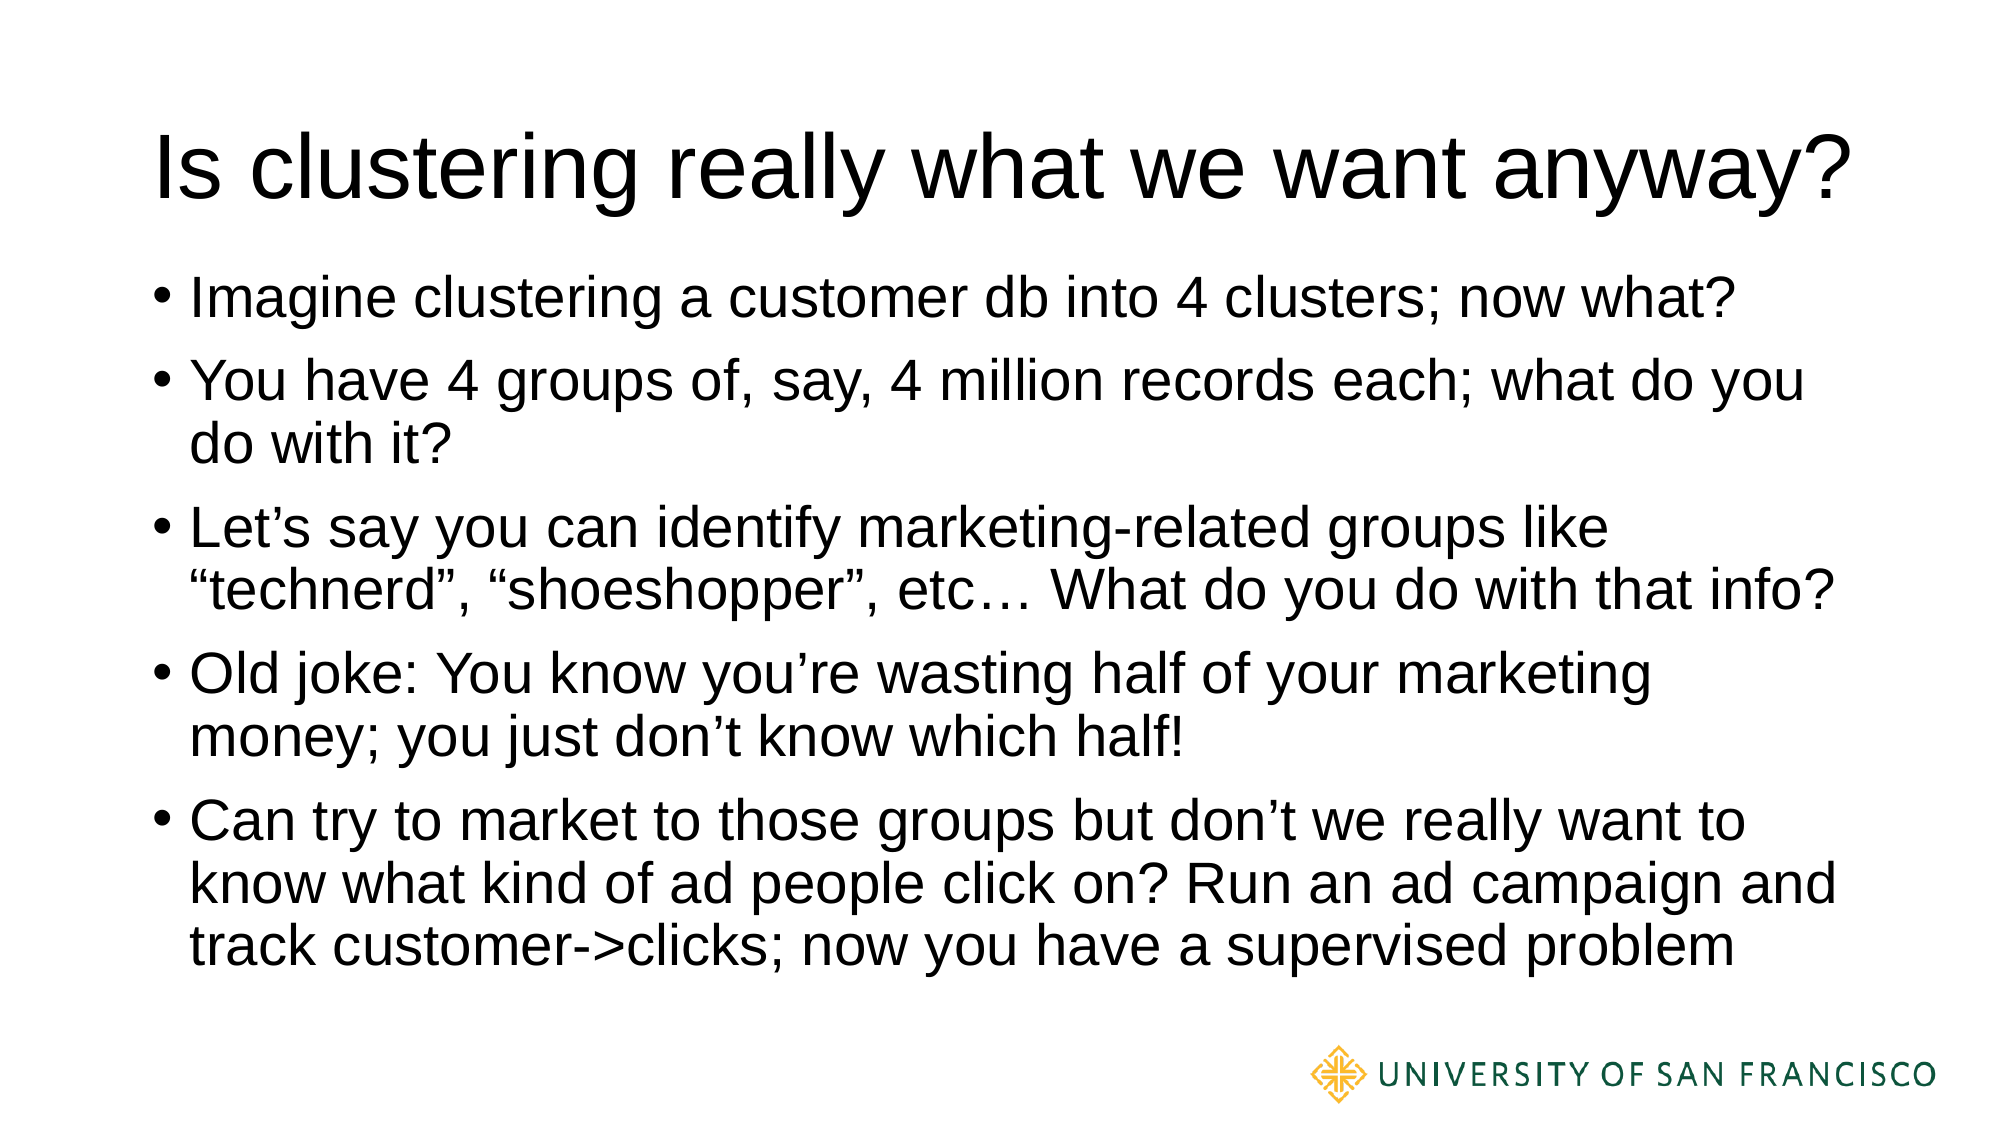

# Is clustering really what we want anyway?
Imagine clustering a customer db into 4 clusters; now what?
You have 4 groups of, say, 4 million records each; what do you do with it?
Let’s say you can identify marketing-related groups like “technerd”, “shoeshopper”, etc… What do you do with that info?
Old joke: You know you’re wasting half of your marketing money; you just don’t know which half!
Can try to market to those groups but don’t we really want to know what kind of ad people click on? Run an ad campaign and track customer->clicks; now you have a supervised problem